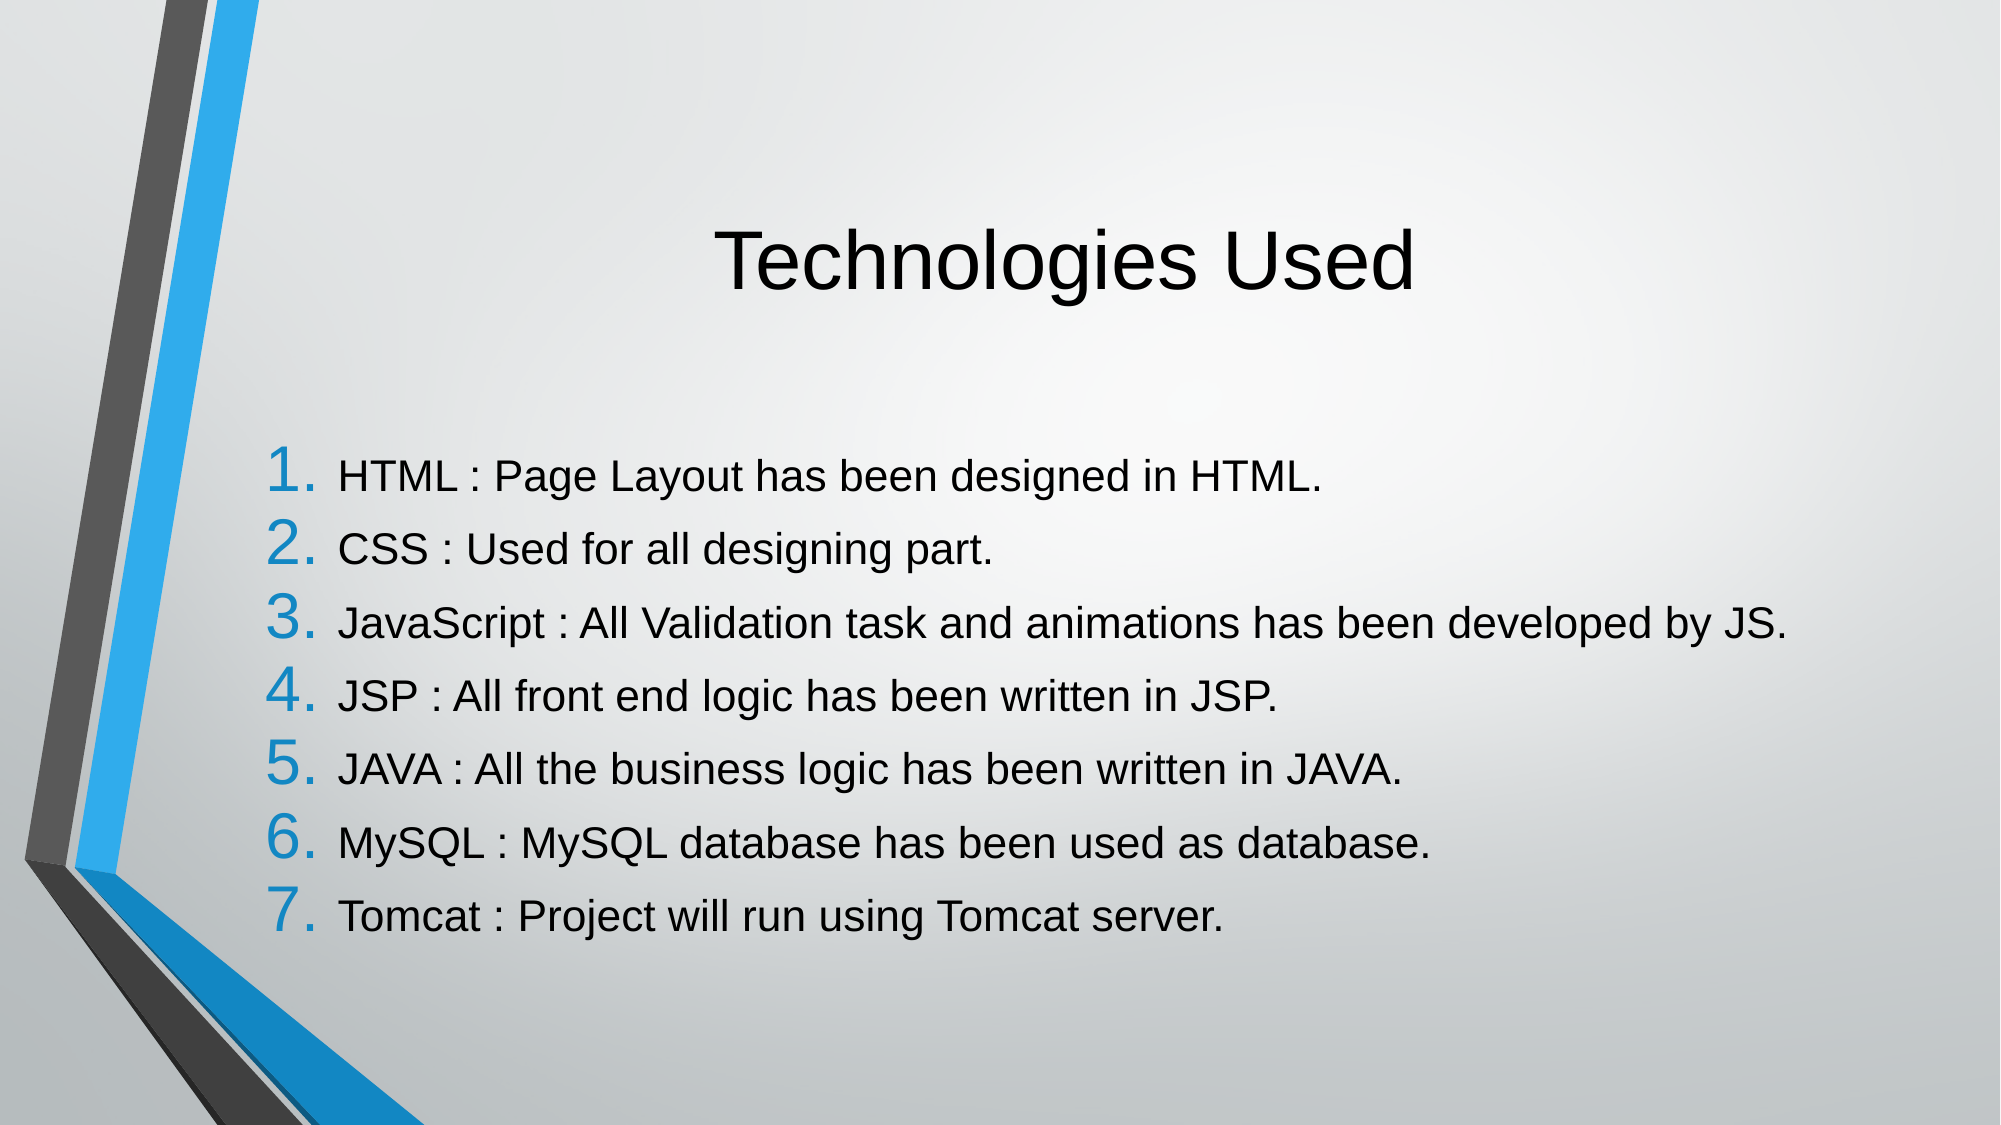

# Technologies Used
HTML : Page Layout has been designed in HTML.
CSS : Used for all designing part.
JavaScript : All Validation task and animations has been developed by JS.
JSP : All front end logic has been written in JSP.
JAVA : All the business logic has been written in JAVA.
MySQL : MySQL database has been used as database.
Tomcat : Project will run using Tomcat server.